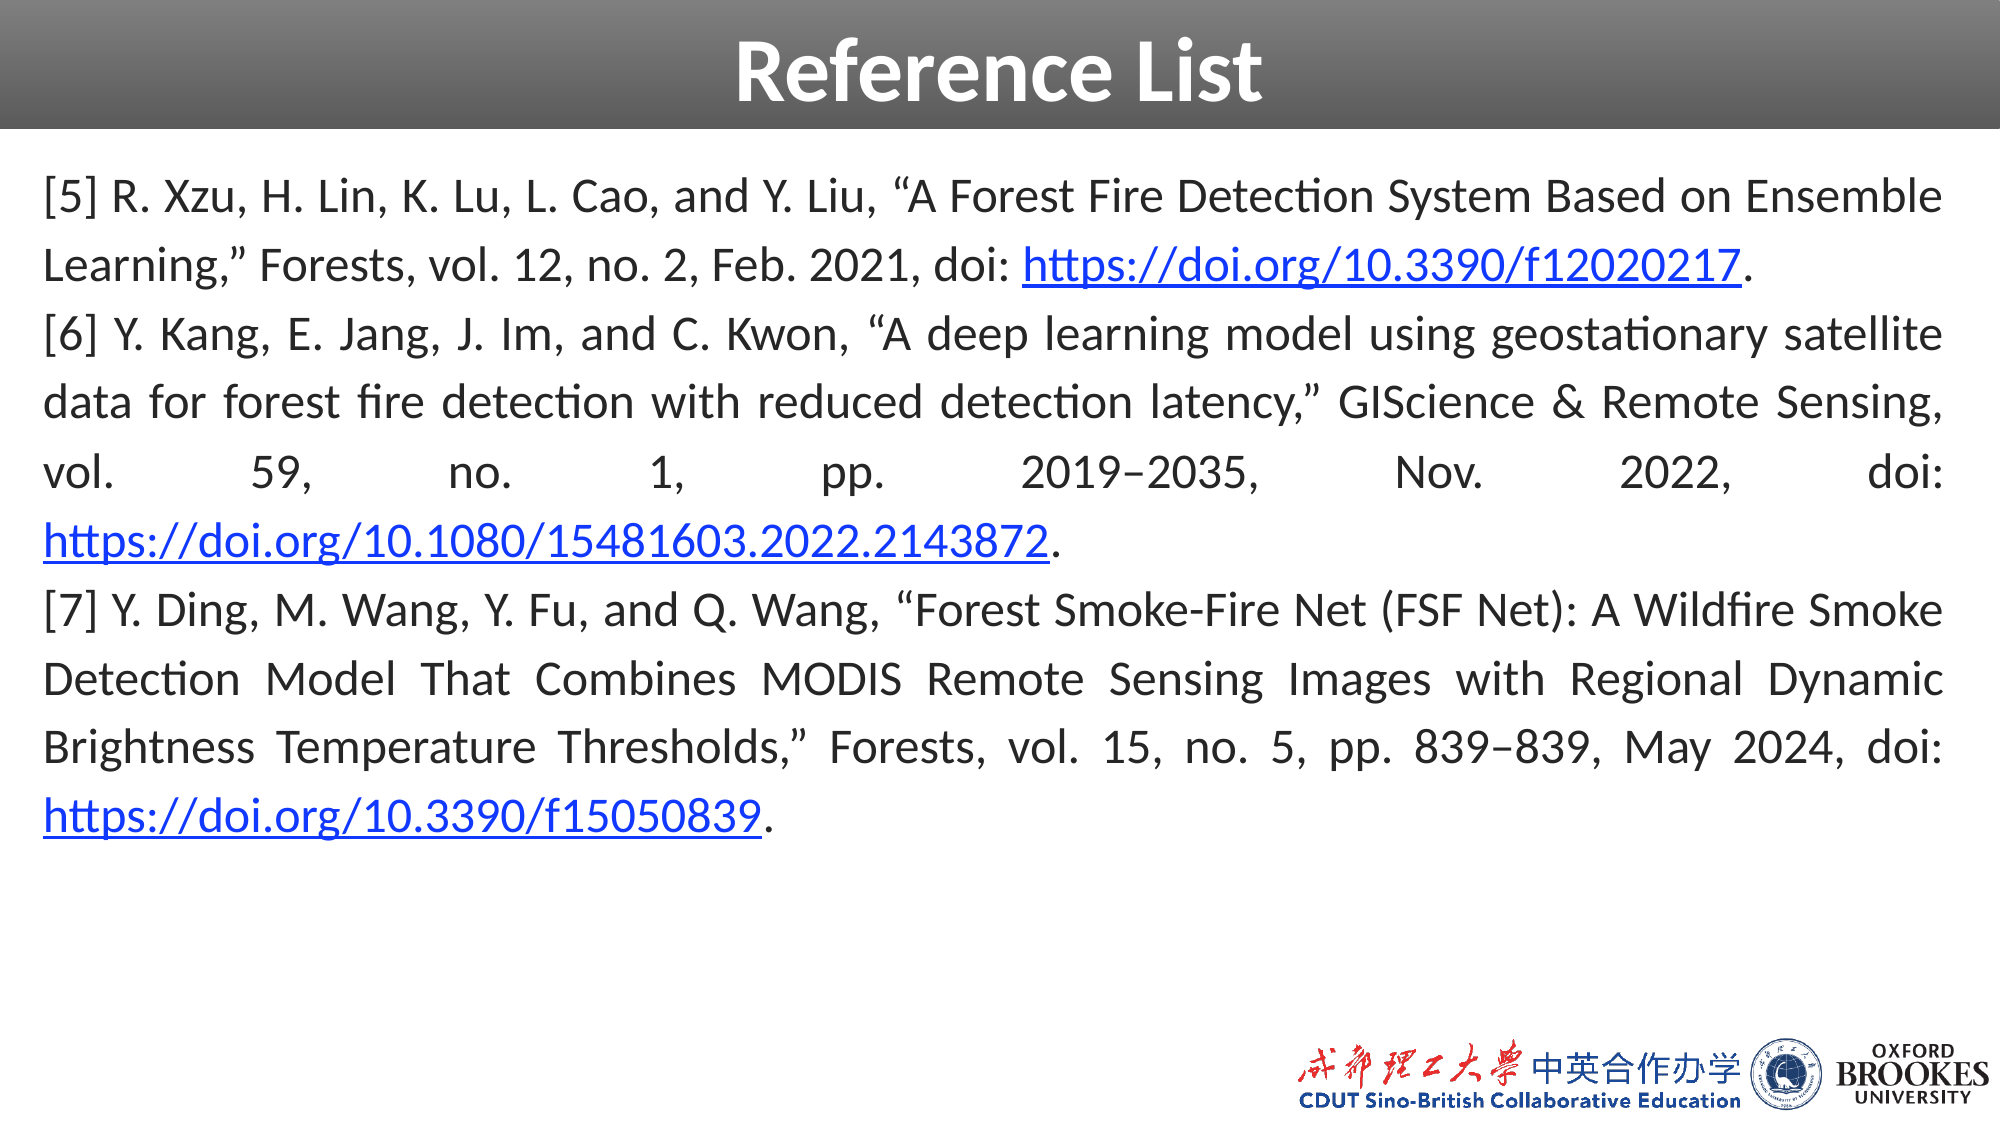

Reference List
[5] R. Xzu, H. Lin, K. Lu, L. Cao, and Y. Liu, “A Forest Fire Detection System Based on Ensemble Learning,” Forests, vol. 12, no. 2, Feb. 2021, doi: https://doi.org/10.3390/f12020217.
[6] Y. Kang, E. Jang, J. Im, and C. Kwon, “A deep learning model using geostationary satellite data for forest fire detection with reduced detection latency,” GIScience & Remote Sensing, vol. 59, no. 1, pp. 2019–2035, Nov. 2022, doi: https://doi.org/10.1080/15481603.2022.2143872.
[7] Y. Ding, M. Wang, Y. Fu, and Q. Wang, “Forest Smoke-Fire Net (FSF Net): A Wildfire Smoke Detection Model That Combines MODIS Remote Sensing Images with Regional Dynamic Brightness Temperature Thresholds,” Forests, vol. 15, no. 5, pp. 839–839, May 2024, doi: https://doi.org/10.3390/f15050839.